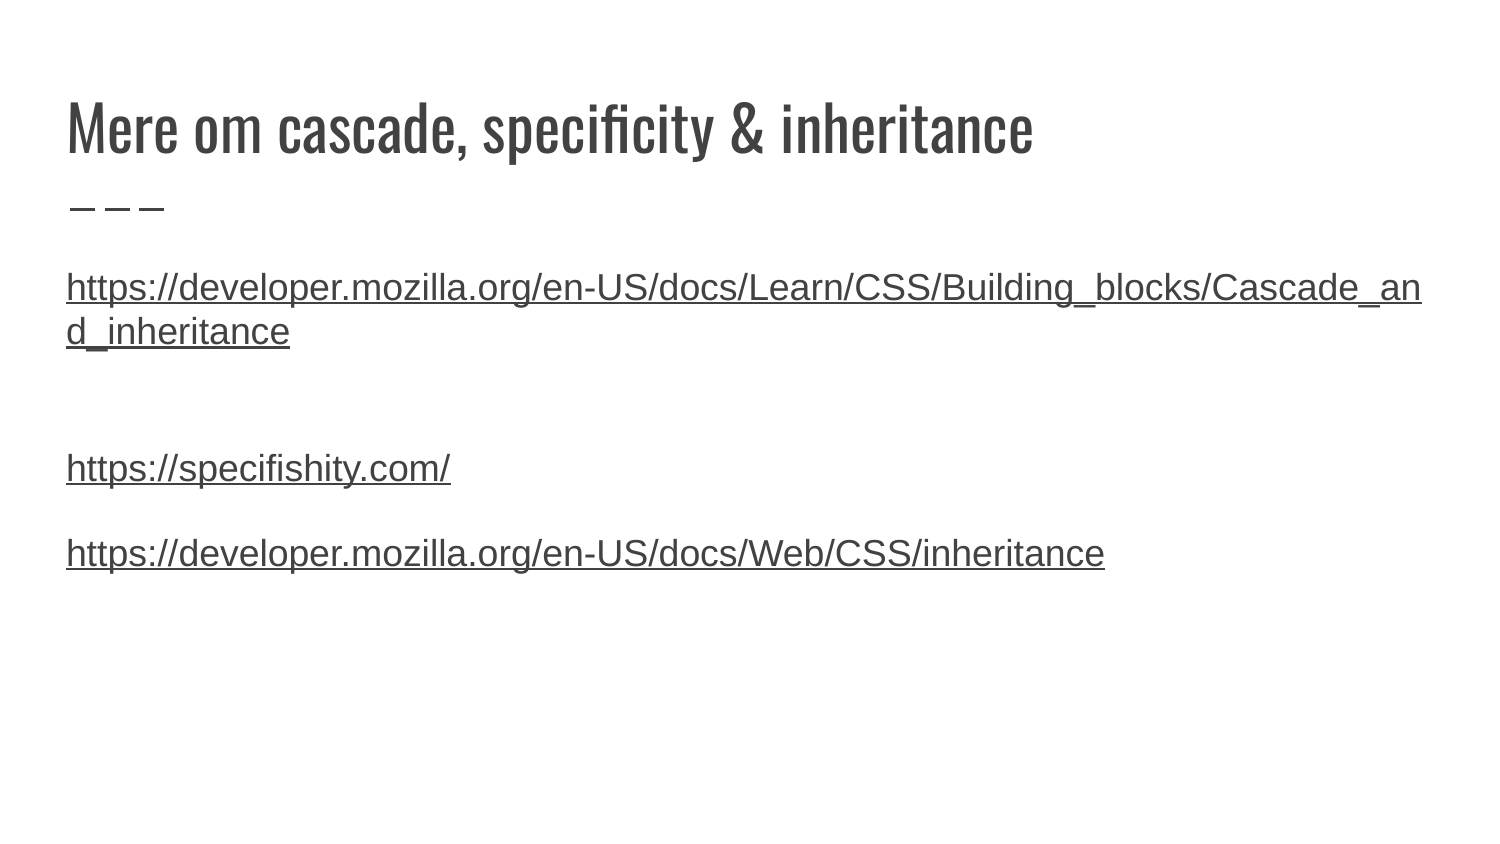

# Mere om cascade, specificity & inheritance
https://developer.mozilla.org/en-US/docs/Learn/CSS/Building_blocks/Cascade_and_inheritance
https://specifishity.com/
https://developer.mozilla.org/en-US/docs/Web/CSS/inheritance